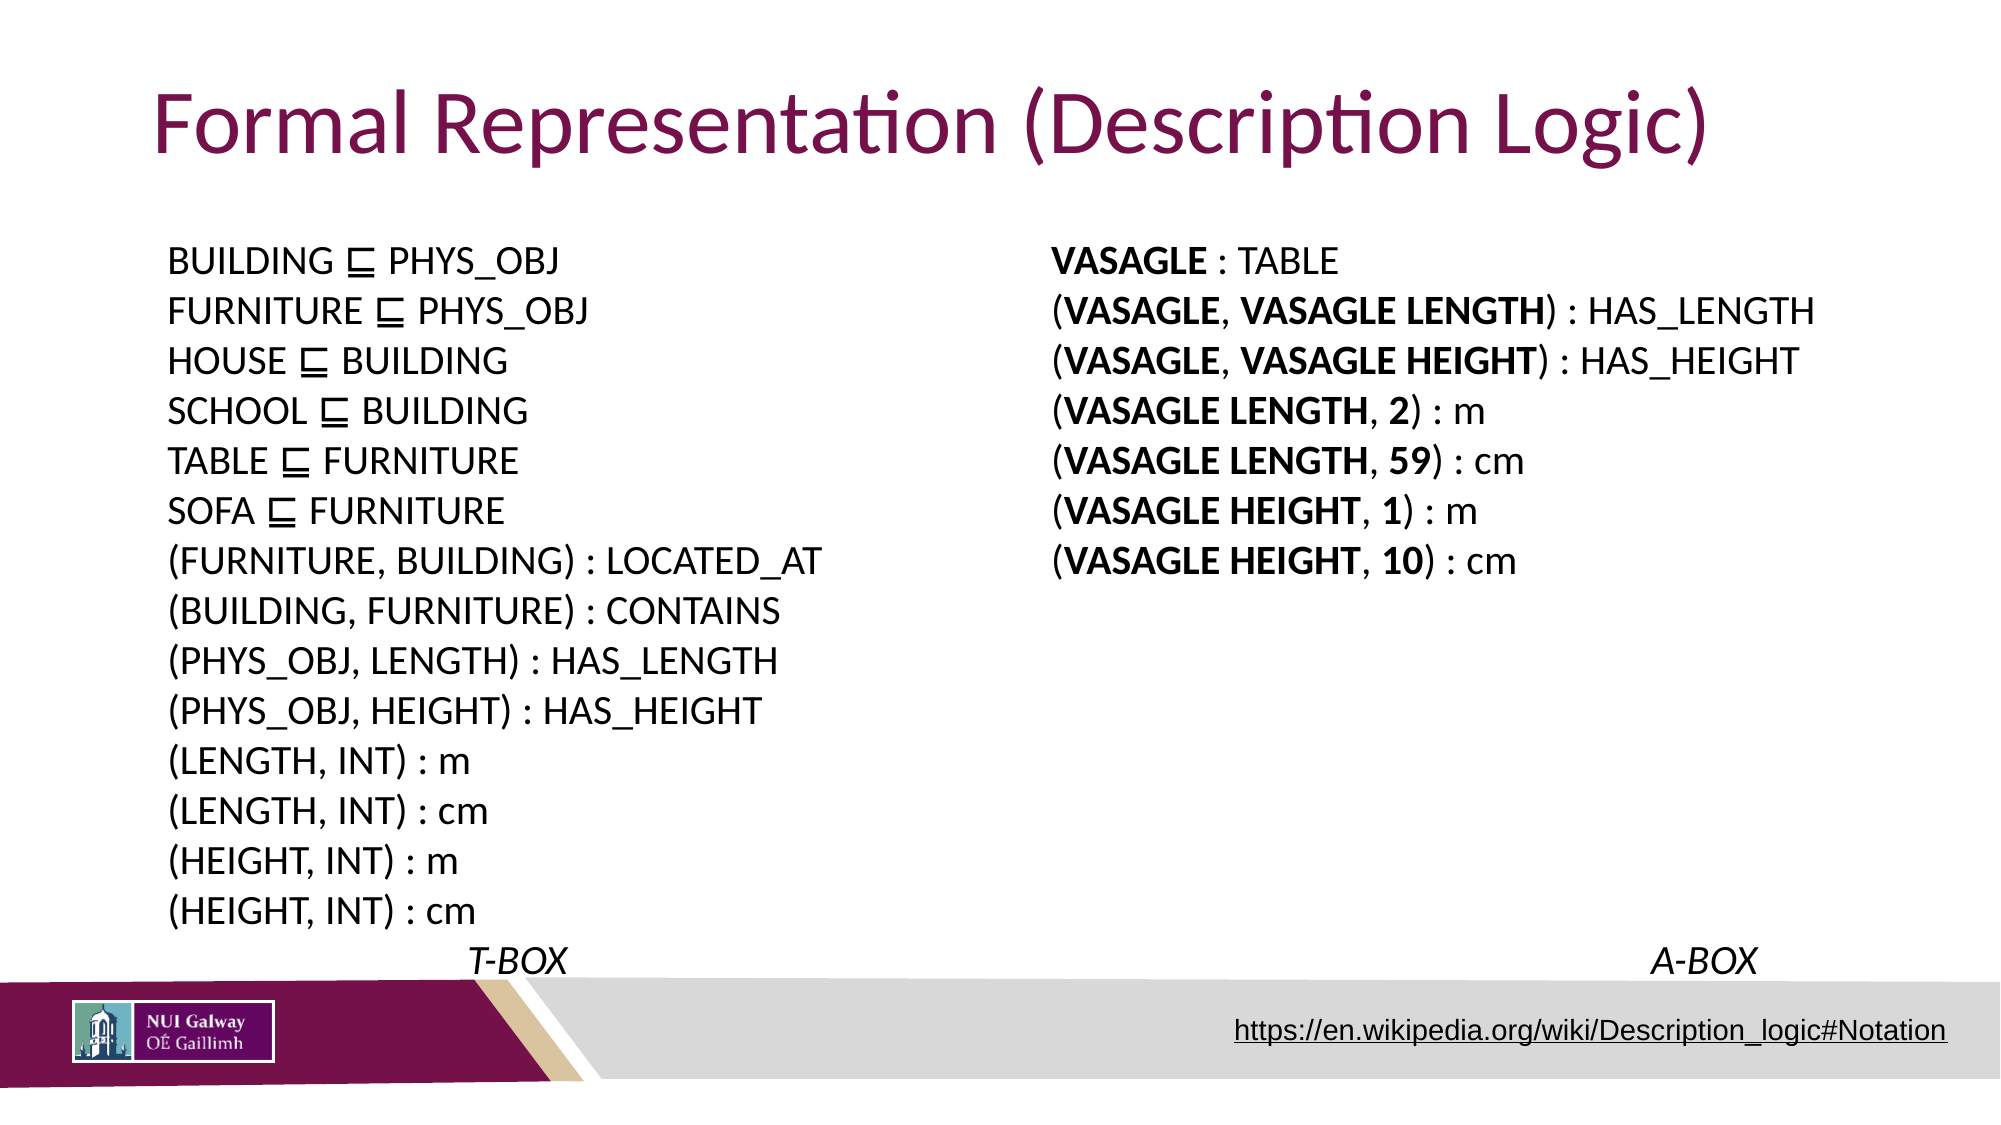

# Formal Representation (Description Logic)
VASAGLE : TABLE
(VASAGLE, VASAGLE LENGTH) : HAS_LENGTH
(VASAGLE, VASAGLE HEIGHT) : HAS_HEIGHT
(VASAGLE LENGTH, 2) : m
(VASAGLE LENGTH, 59) : cm
(VASAGLE HEIGHT, 1) : m
(VASAGLE HEIGHT, 10) : cm

									A-BOX
BUILDING ⊑ PHYS_OBJ
FURNITURE ⊑ PHYS_OBJ
HOUSE ⊑ BUILDING
SCHOOL ⊑ BUILDING
TABLE ⊑ FURNITURE
SOFA ⊑ FURNITURE
(FURNITURE, BUILDING) : LOCATED_AT
(BUILDING, FURNITURE) : CONTAINS
(PHYS_OBJ, LENGTH) : HAS_LENGTH
(PHYS_OBJ, HEIGHT) : HAS_HEIGHT
(LENGTH, INT) : m
(LENGTH, INT) : cm
(HEIGHT, INT) : m
(HEIGHT, INT) : cm					T-BOX
https://en.wikipedia.org/wiki/Description_logic#Notation